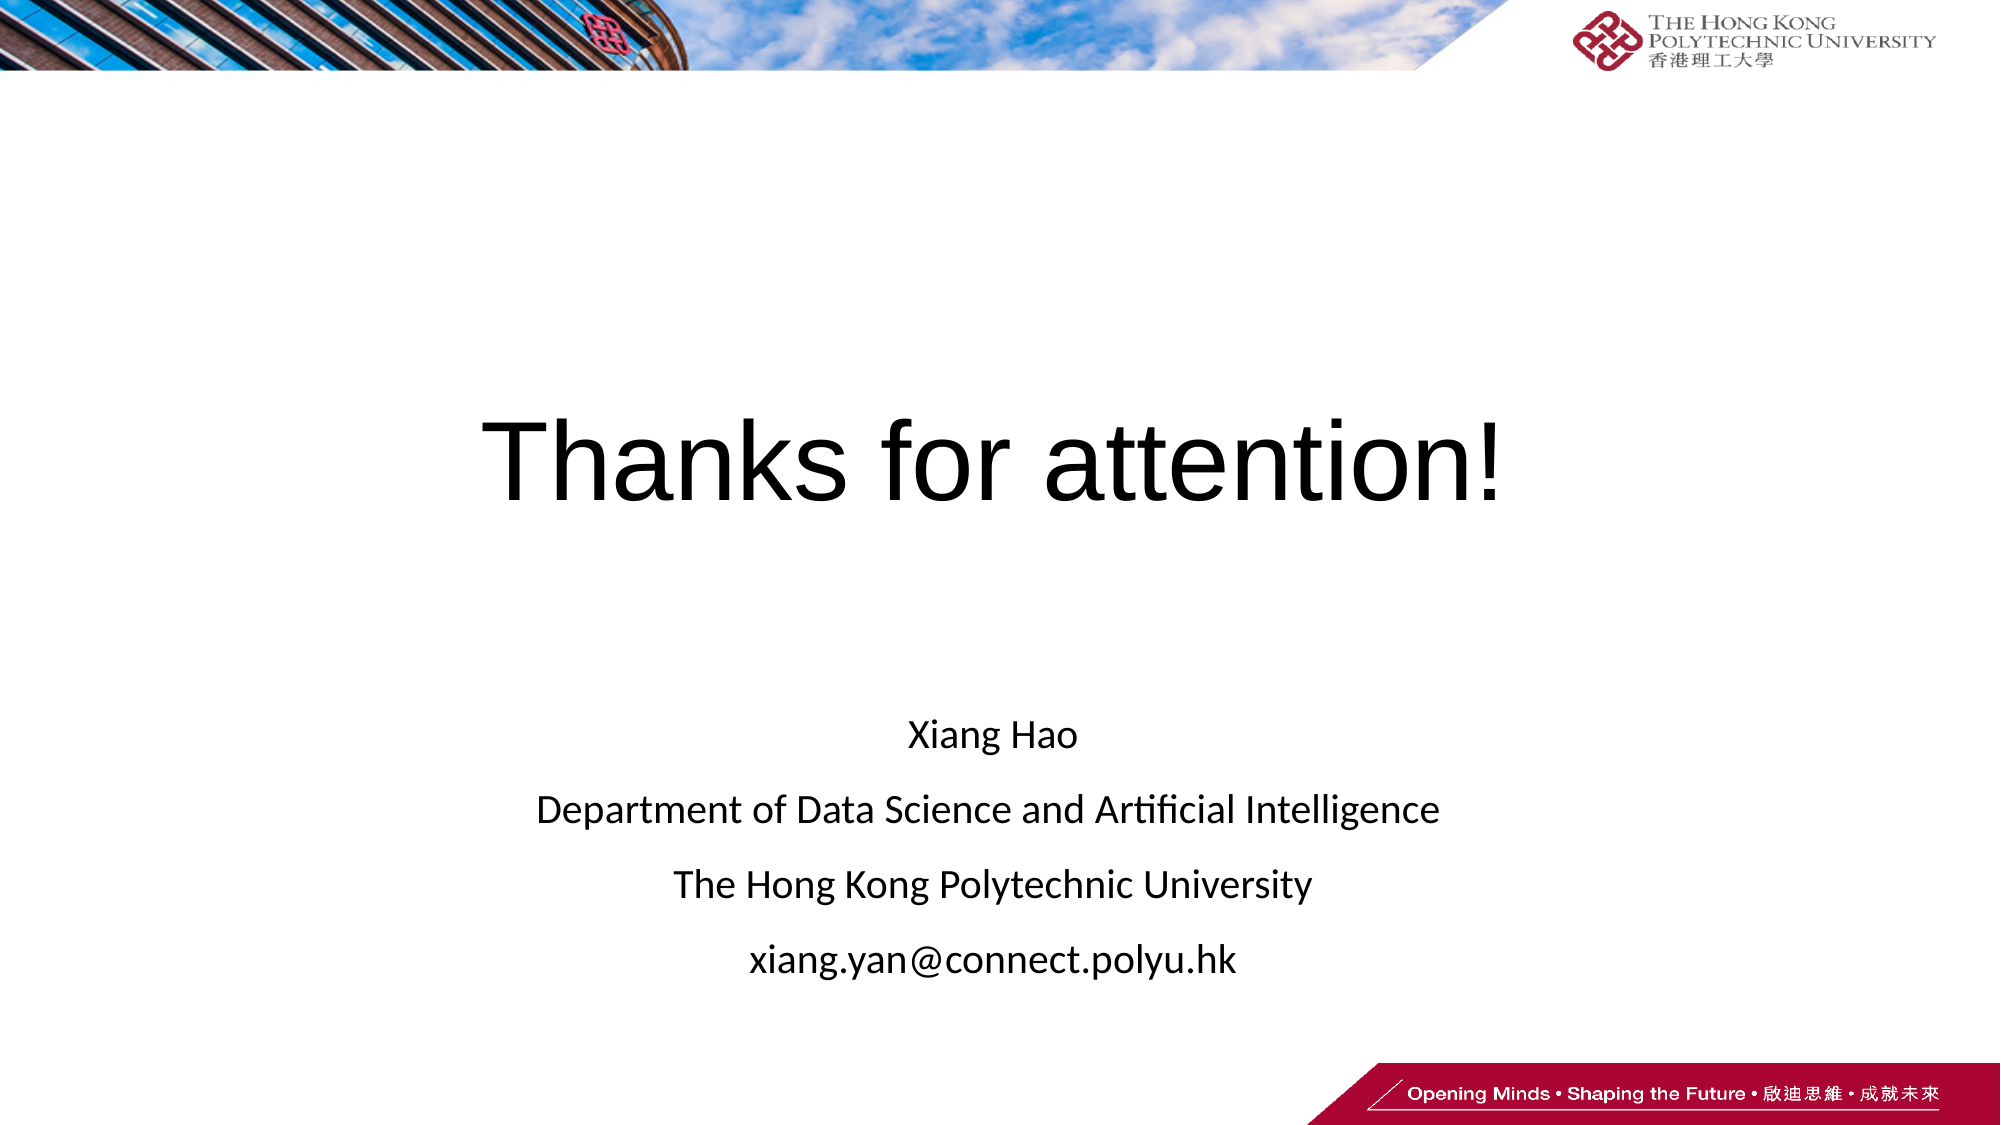

Thanks for attention!

Xiang Hao
Department of Data Science and Artificial Intelligence
The Hong Kong Polytechnic University
xiang.yan@connect.polyu.hk